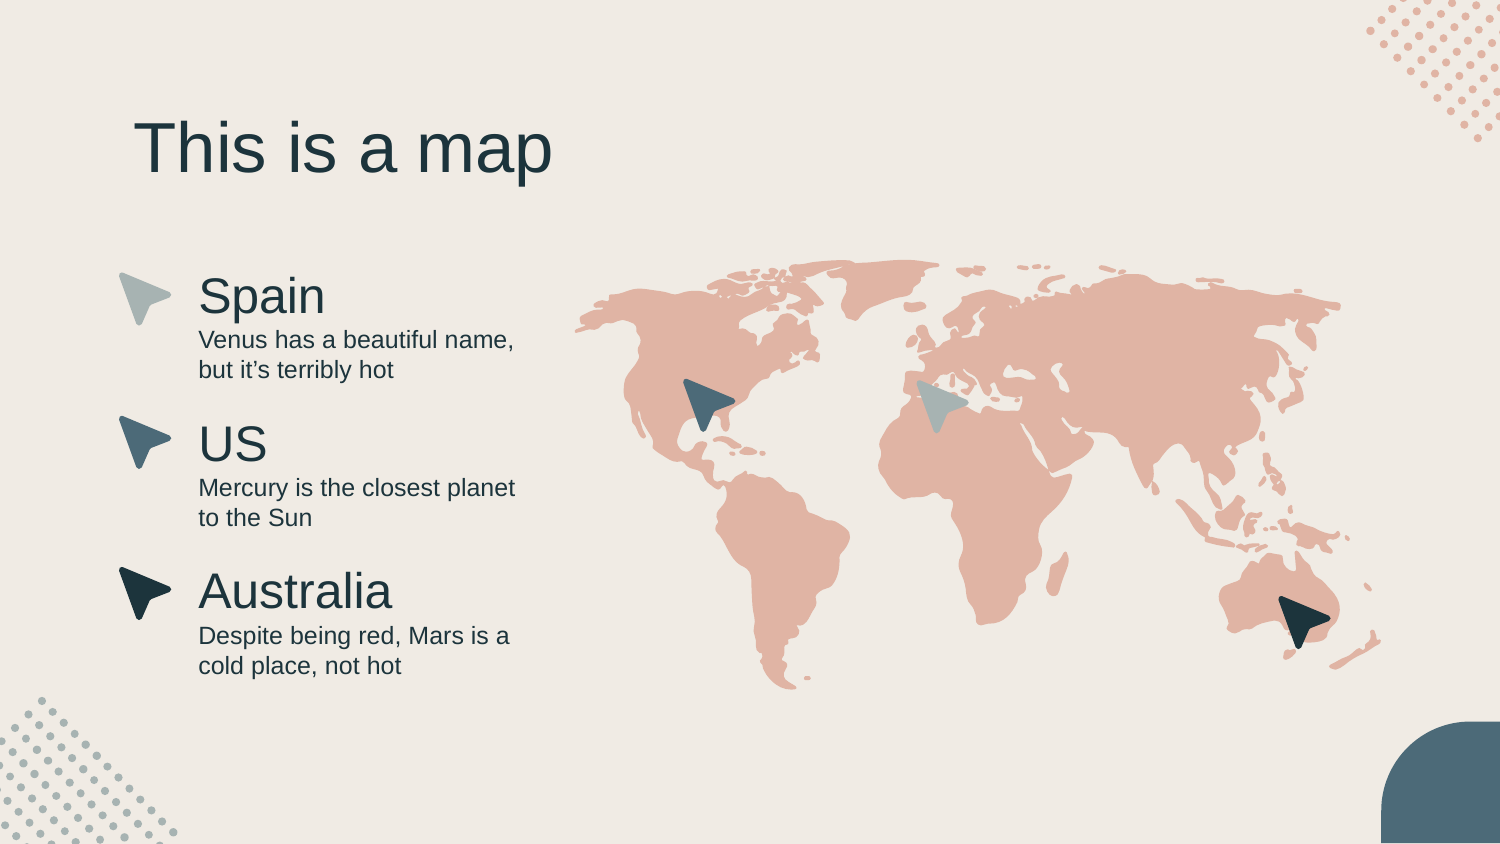

# This is a map

Spain

Venus has a beautiful name, but it’s terribly hot

US

Mercury is the closest planet to the Sun
Australia

Despite being red, Mars is a cold place, not hot